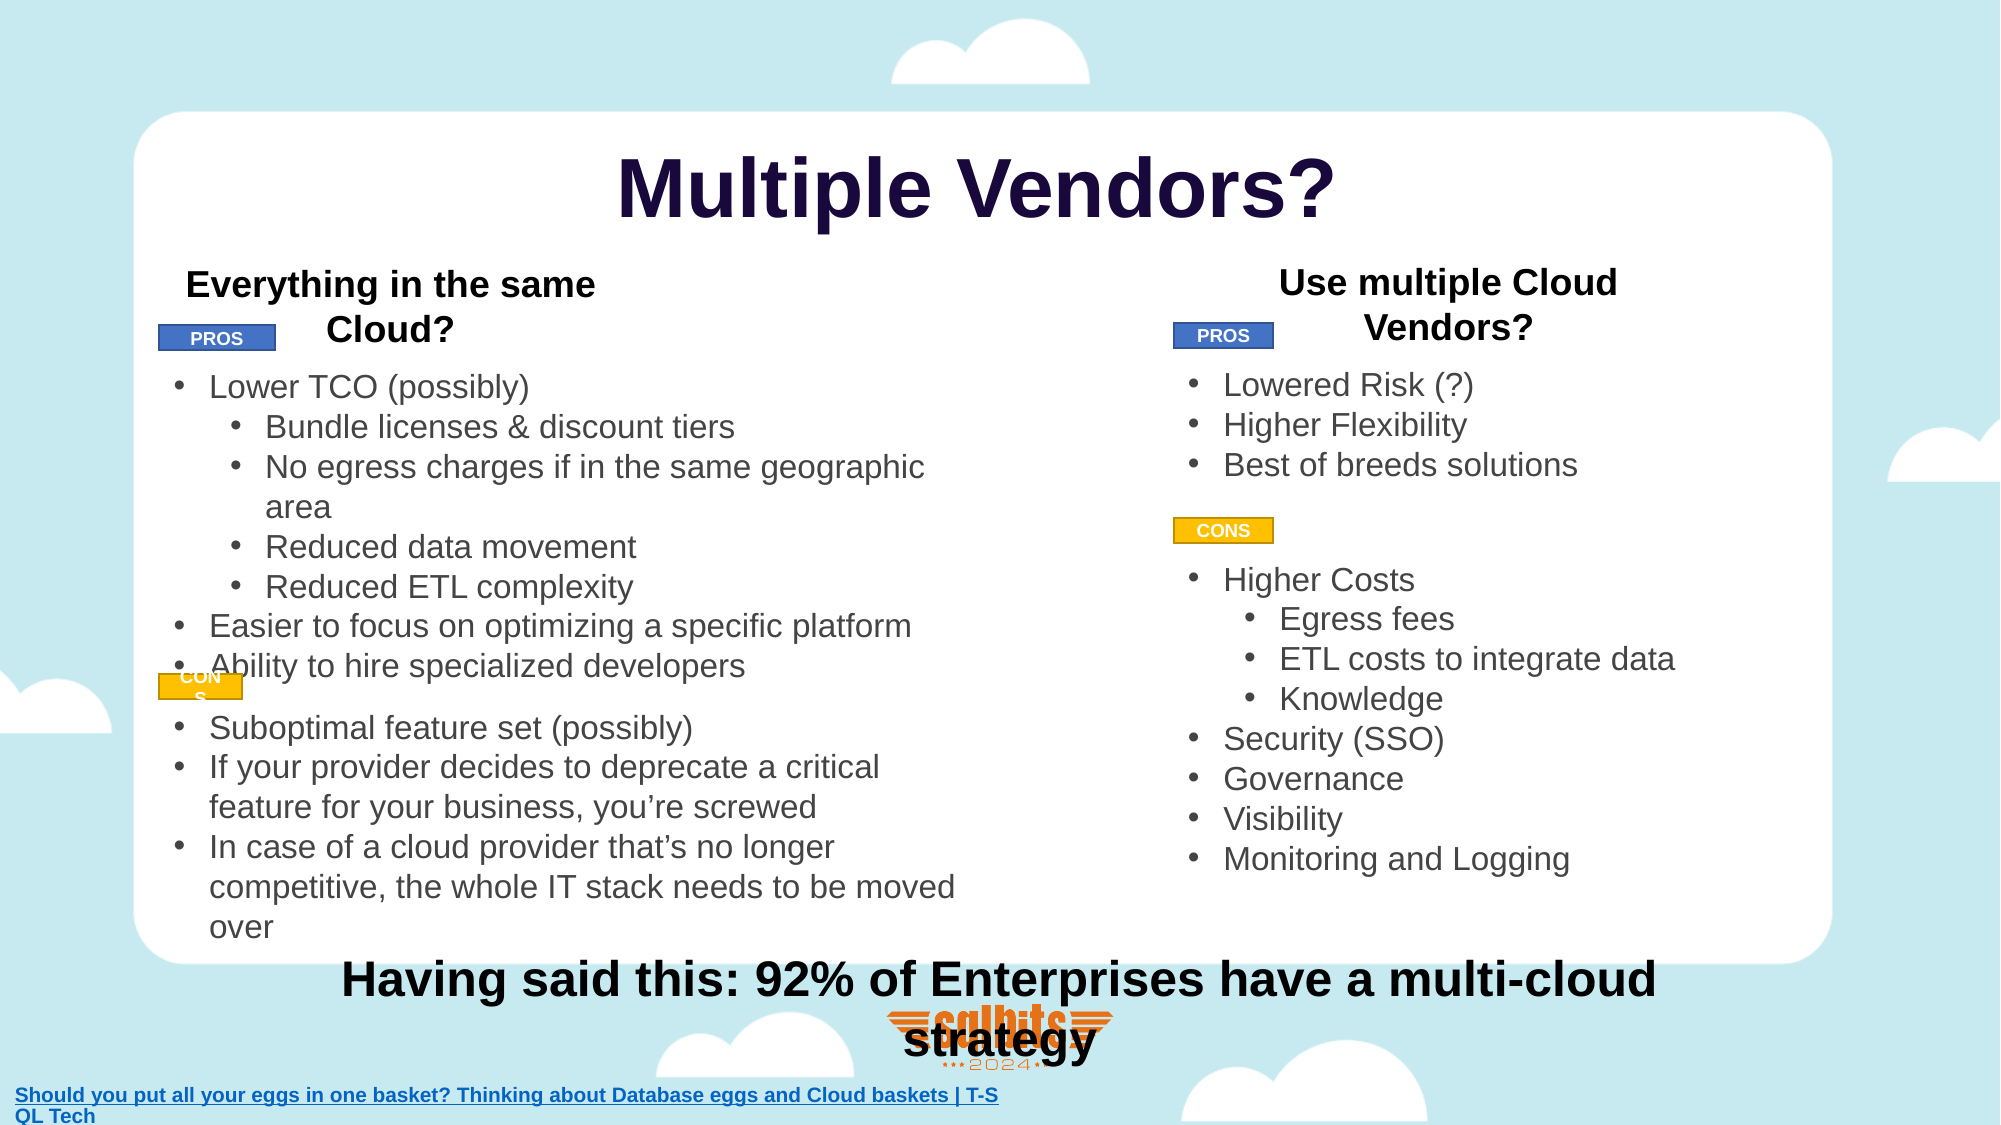

# Multiple Vendors?
Use multiple Cloud Vendors?
Everything in the same Cloud?
PROS
PROS
Lowered Risk (?)
Higher Flexibility
Best of breeds solutions
Lower TCO (possibly)
Bundle licenses & discount tiers
No egress charges if in the same geographic area
Reduced data movement
Reduced ETL complexity
Easier to focus on optimizing a specific platform
Ability to hire specialized developers
CONS
Higher Costs
Egress fees
ETL costs to integrate data
Knowledge
Security (SSO)
Governance
Visibility
Monitoring and Logging
CONS
Suboptimal feature set (possibly)
If your provider decides to deprecate a critical feature for your business, you’re screwed
In case of a cloud provider that’s no longer competitive, the whole IT stack needs to be moved over
Having said this: 92% of Enterprises have a multi-cloud strategy
Should you put all your eggs in one basket? Thinking about Database eggs and Cloud baskets | T-SQL Tech